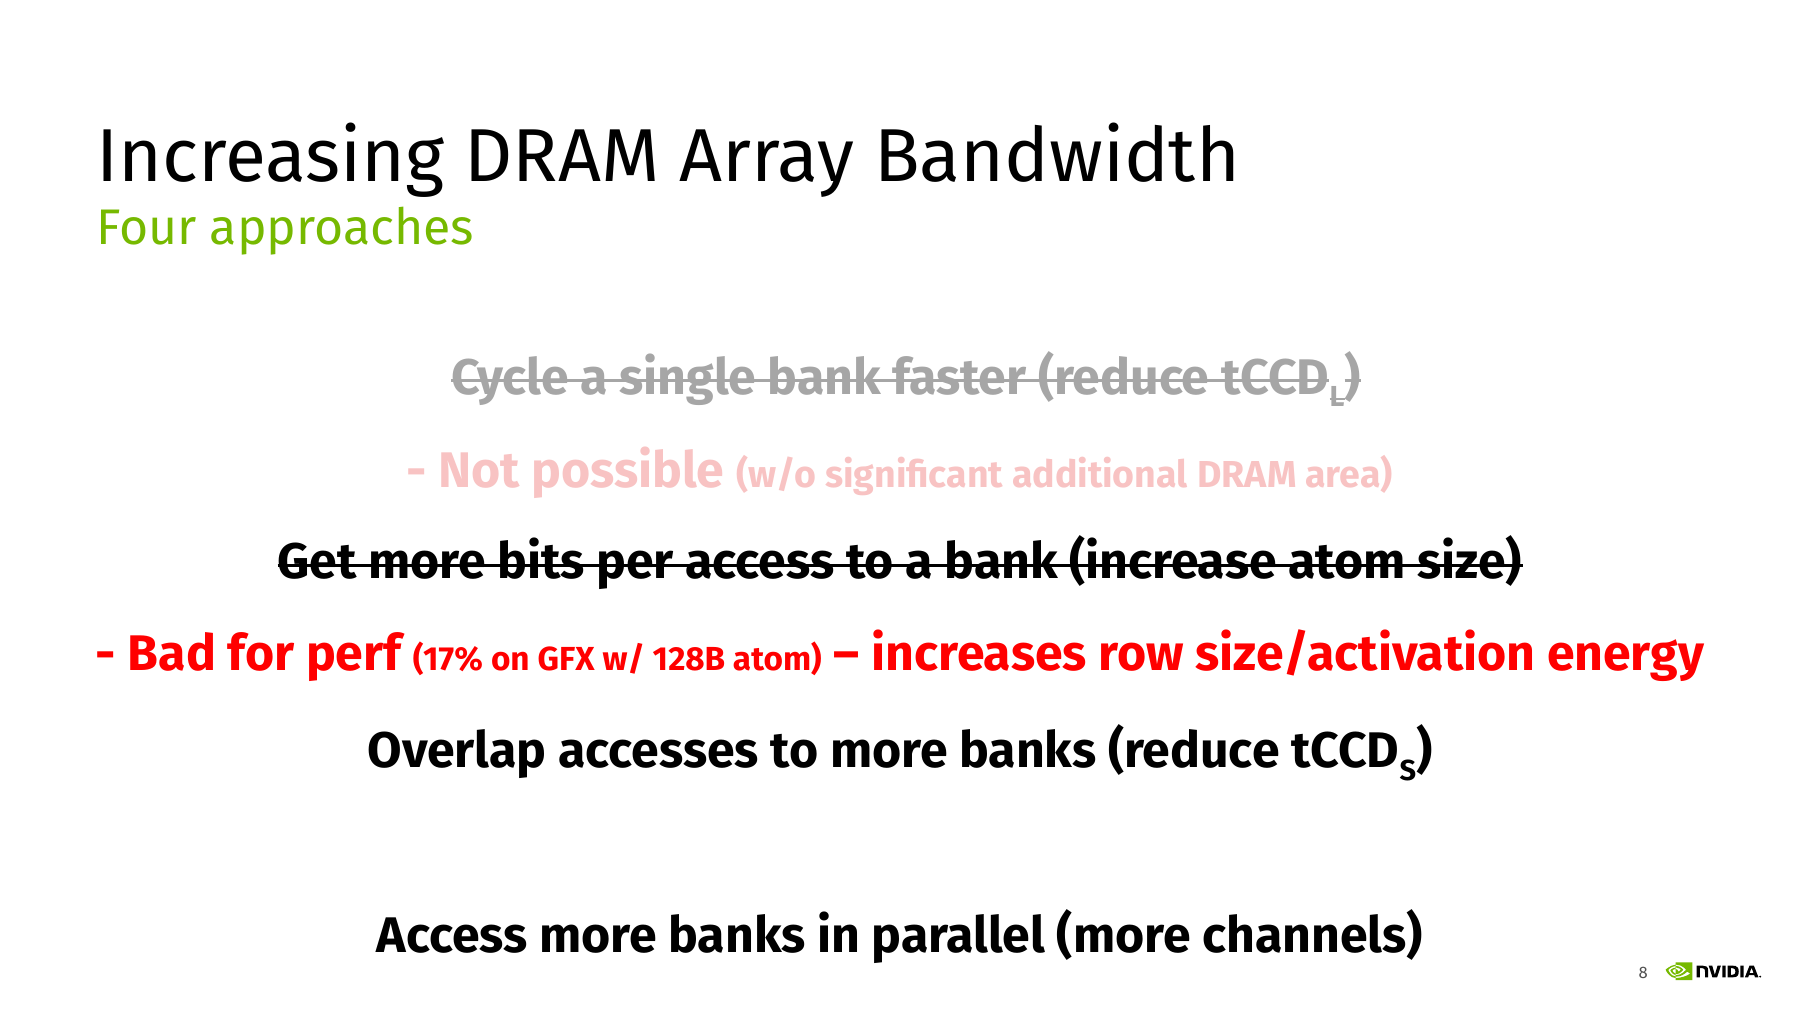

# Increasing DRAM Array Bandwidth
Four approaches

 Cycle a single bank faster (reduce tCCDL)
- Not possible (w/o significant additional DRAM area)
Get more bits per access to a bank (increase atom size)
- Bad for perf (17% on GFX w/ 128B atom) – increases row size/activation energy
Overlap accesses to more banks (reduce tCCDS)

Access more banks in parallel (more channels)